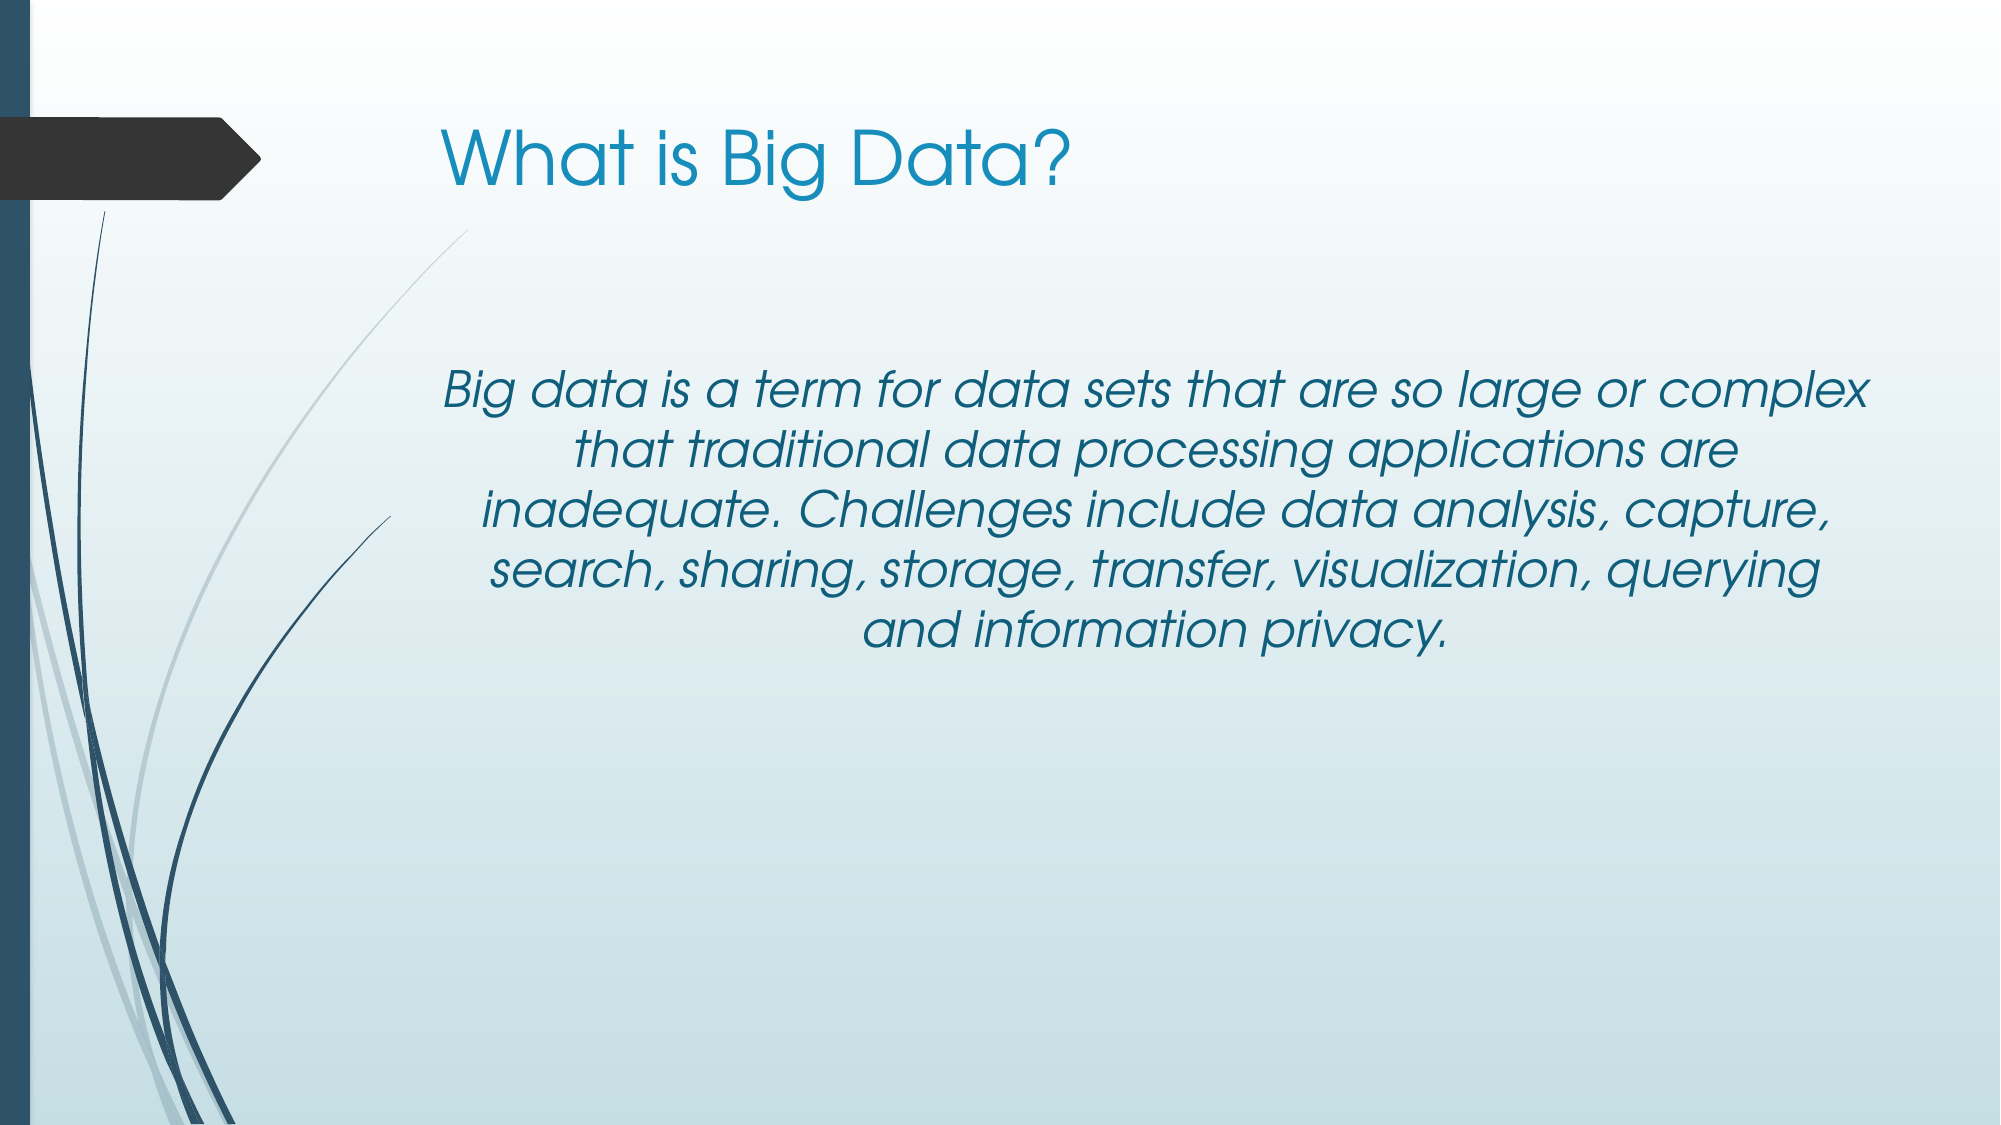

# What is Big Data?
Big data is a term for data sets that are so large or complex that traditional data processing applications are inadequate. Challenges include data analysis, capture, search, sharing, storage, transfer, visualization, querying and information privacy.